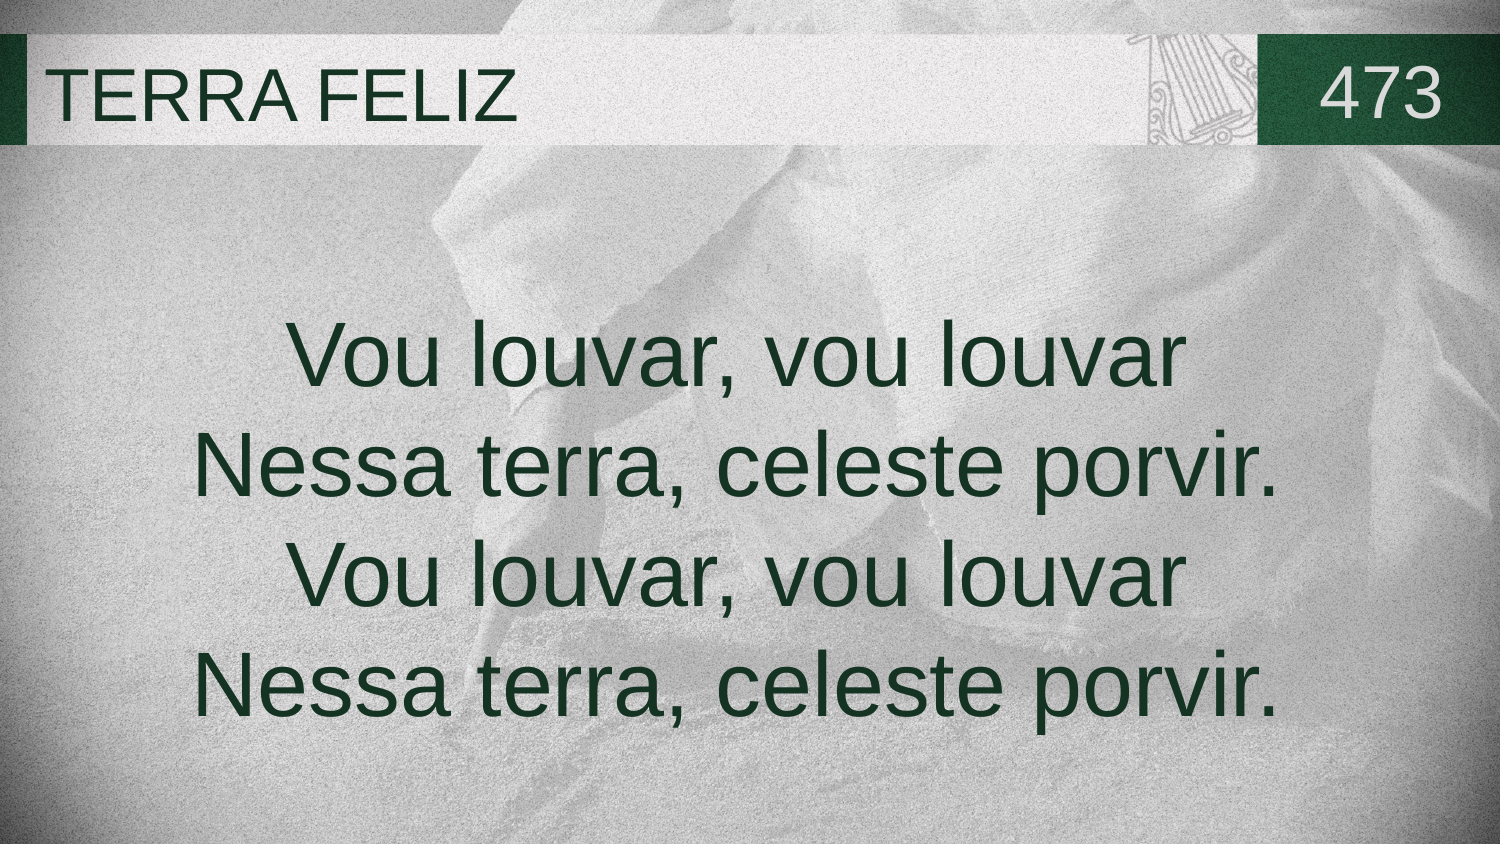

# TERRA FELIZ
473
Vou louvar, vou louvar
Nessa terra, celeste porvir.
Vou louvar, vou louvar
Nessa terra, celeste porvir.